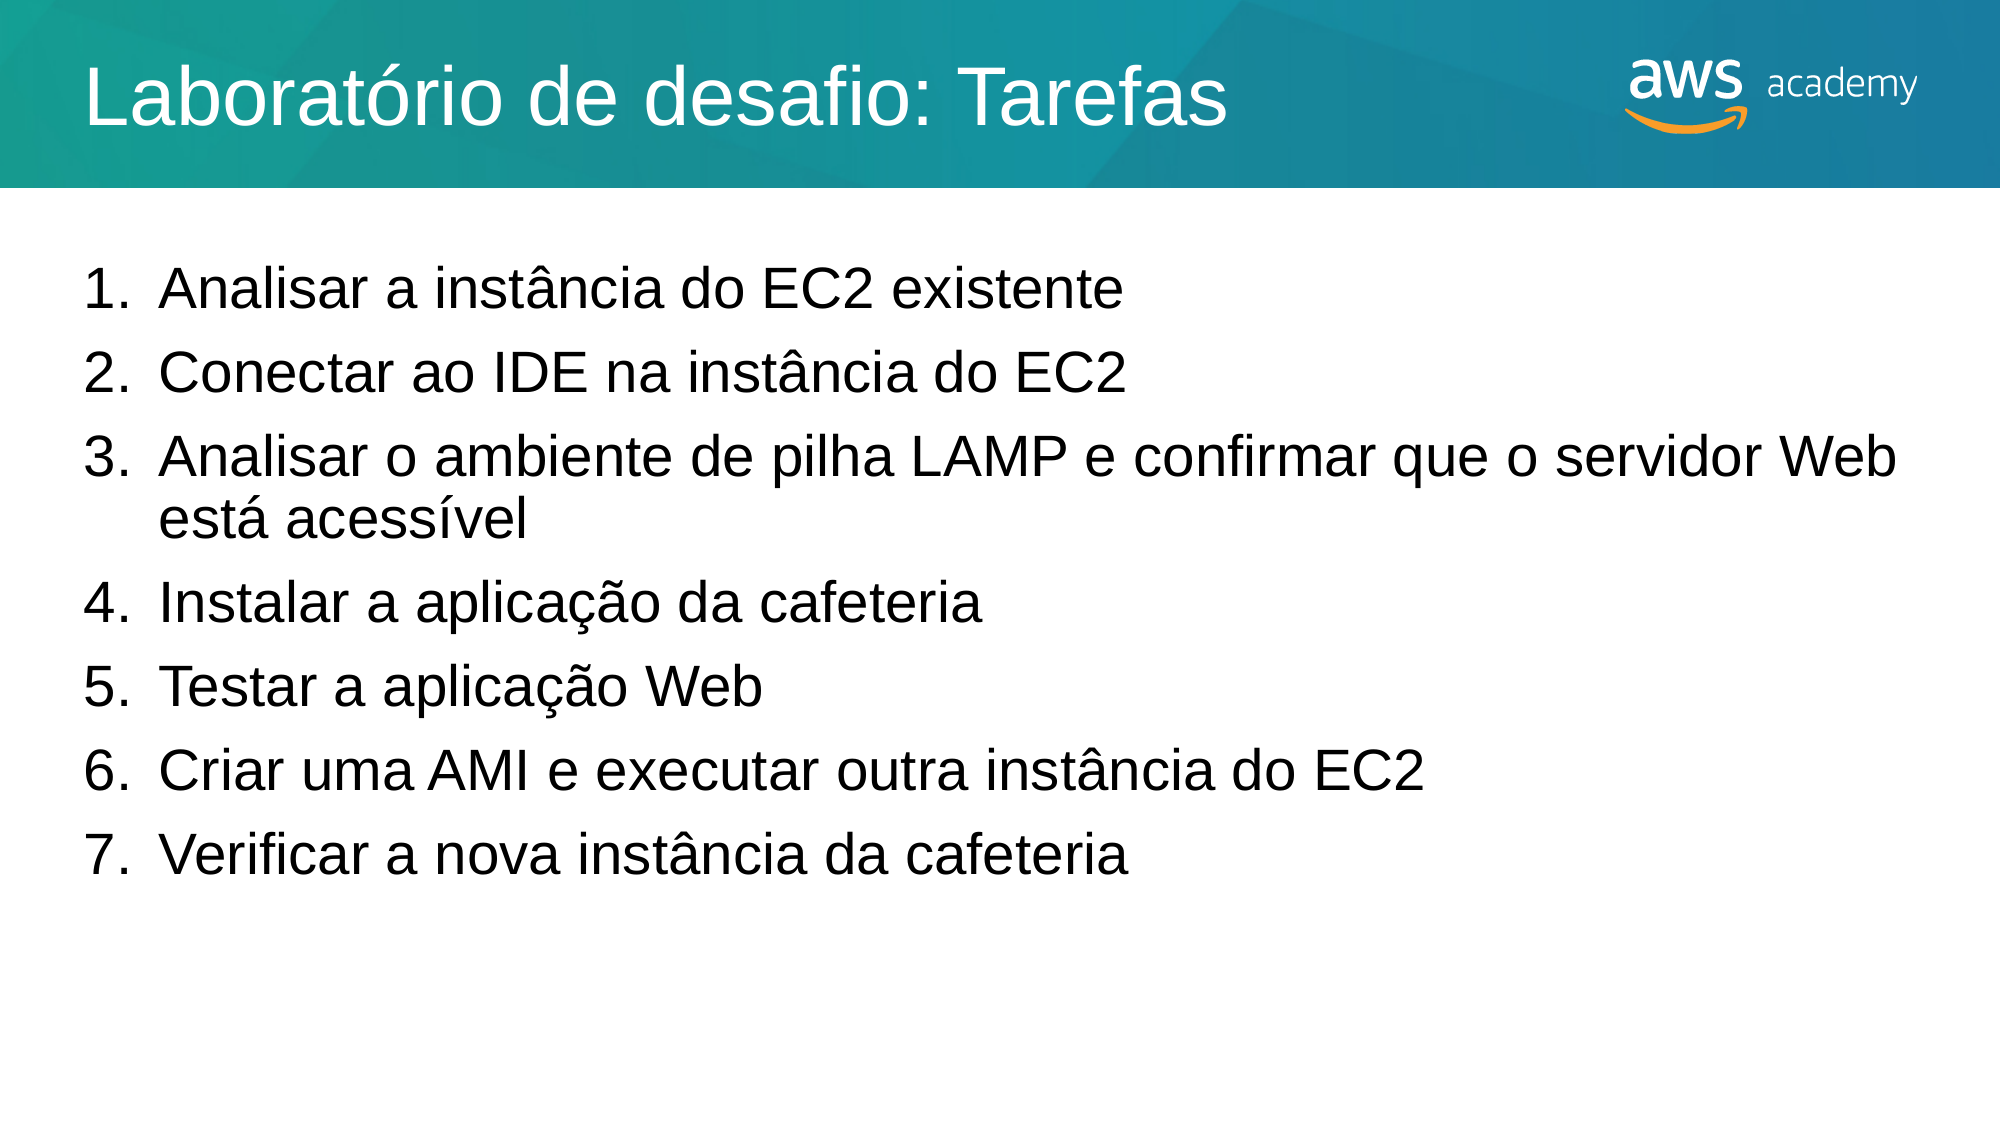

# Laboratório de desafio: Tarefas
Analisar a instância do EC2 existente
Conectar ao IDE na instância do EC2
Analisar o ambiente de pilha LAMP e confirmar que o servidor Web está acessível
Instalar a aplicação da cafeteria
Testar a aplicação Web
Criar uma AMI e executar outra instância do EC2
Verificar a nova instância da cafeteria